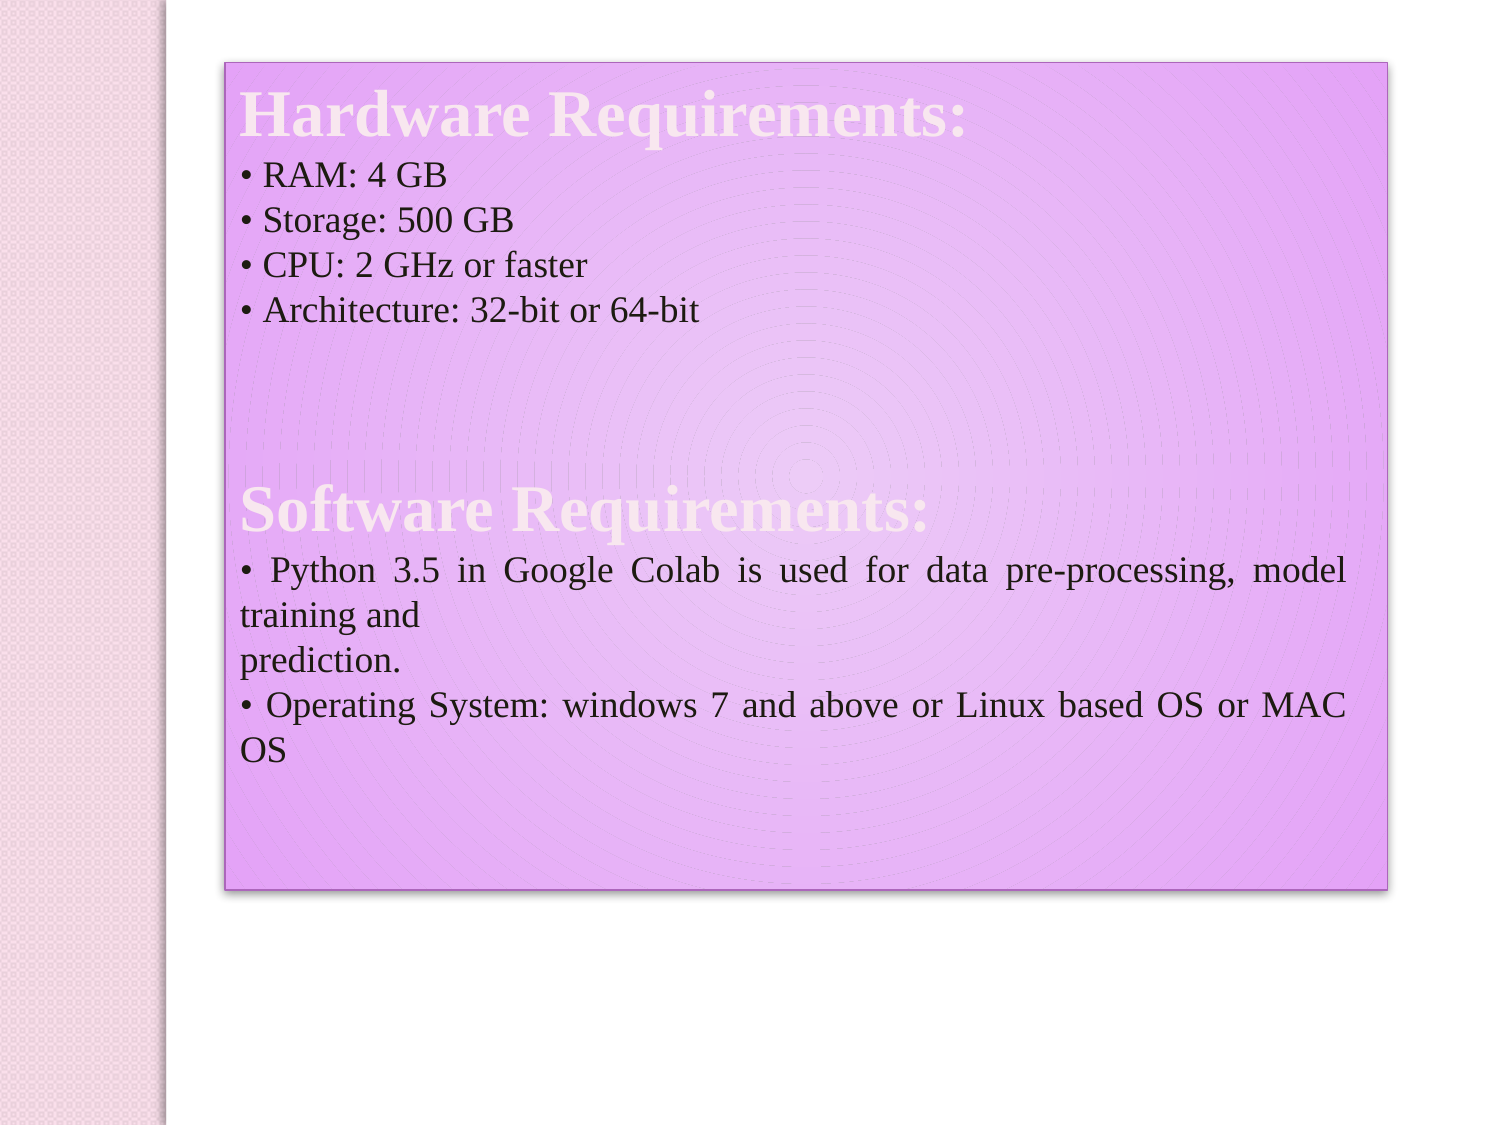

Hardware Requirements:
• RAM: 4 GB
• Storage: 500 GB
• CPU: 2 GHz or faster
• Architecture: 32-bit or 64-bit

Software Requirements:
• Python 3.5 in Google Colab is used for data pre-processing, model training and
prediction.
• Operating System: windows 7 and above or Linux based OS or MAC OS